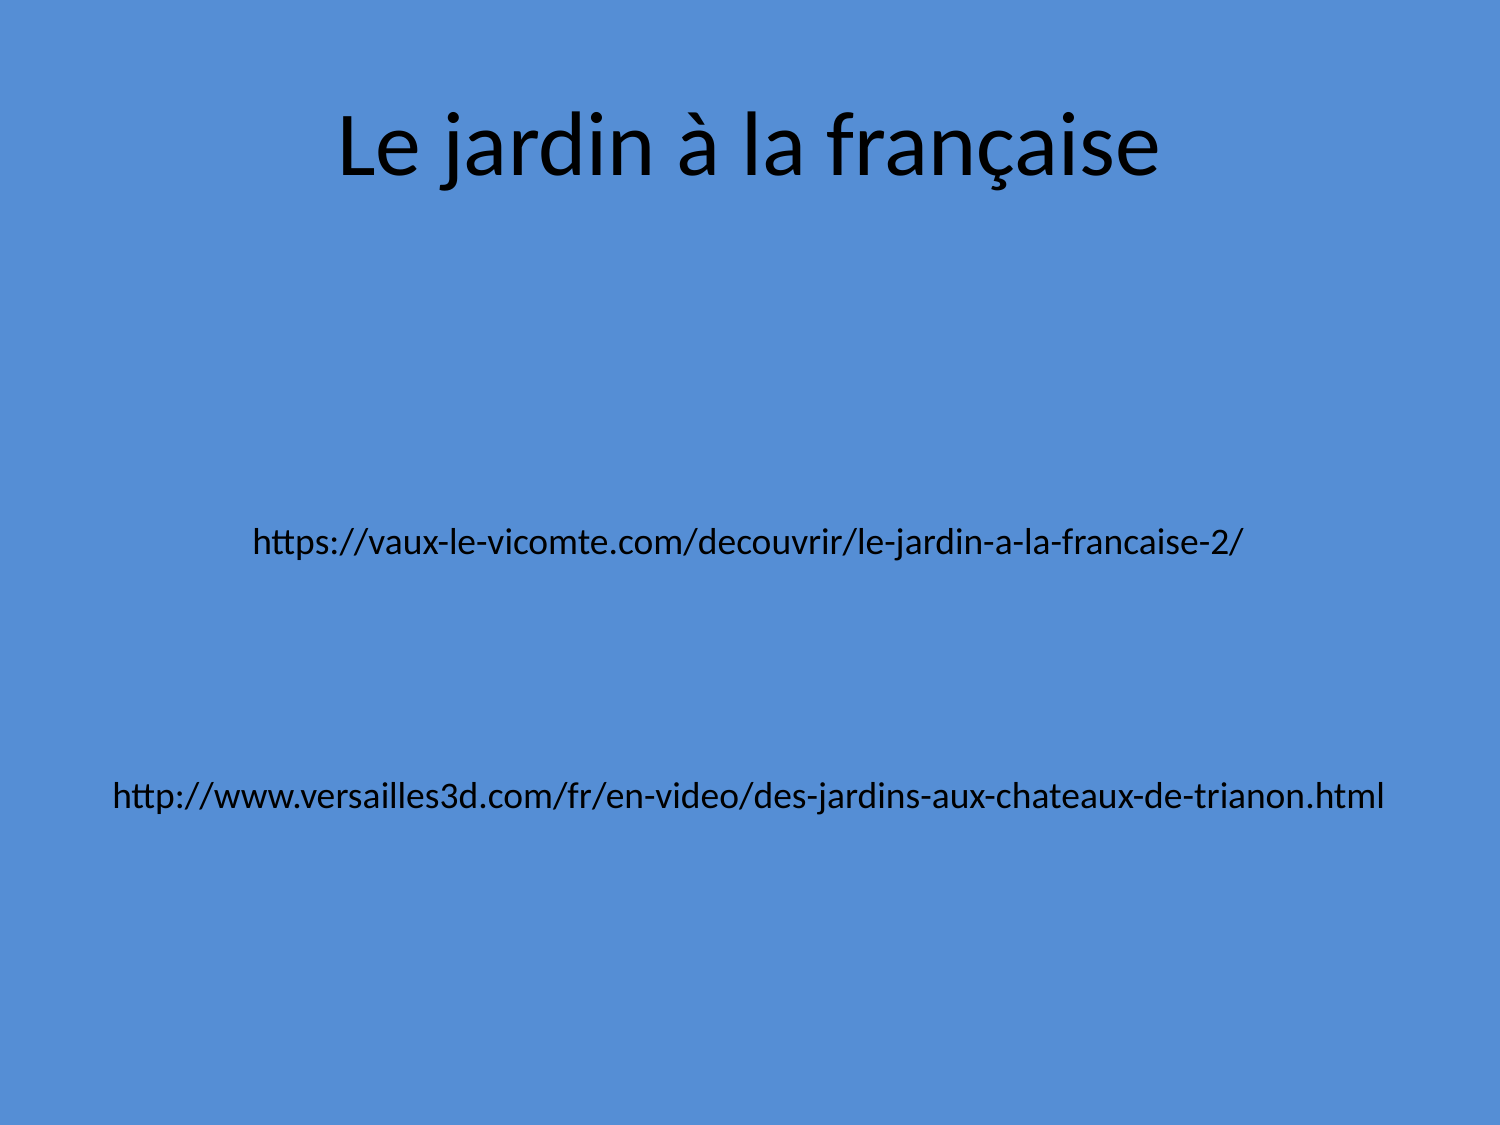

# Le jardin à la française
https://vaux-le-vicomte.com/decouvrir/le-jardin-a-la-francaise-2/
http://www.versailles3d.com/fr/en-video/des-jardins-aux-chateaux-de-trianon.html